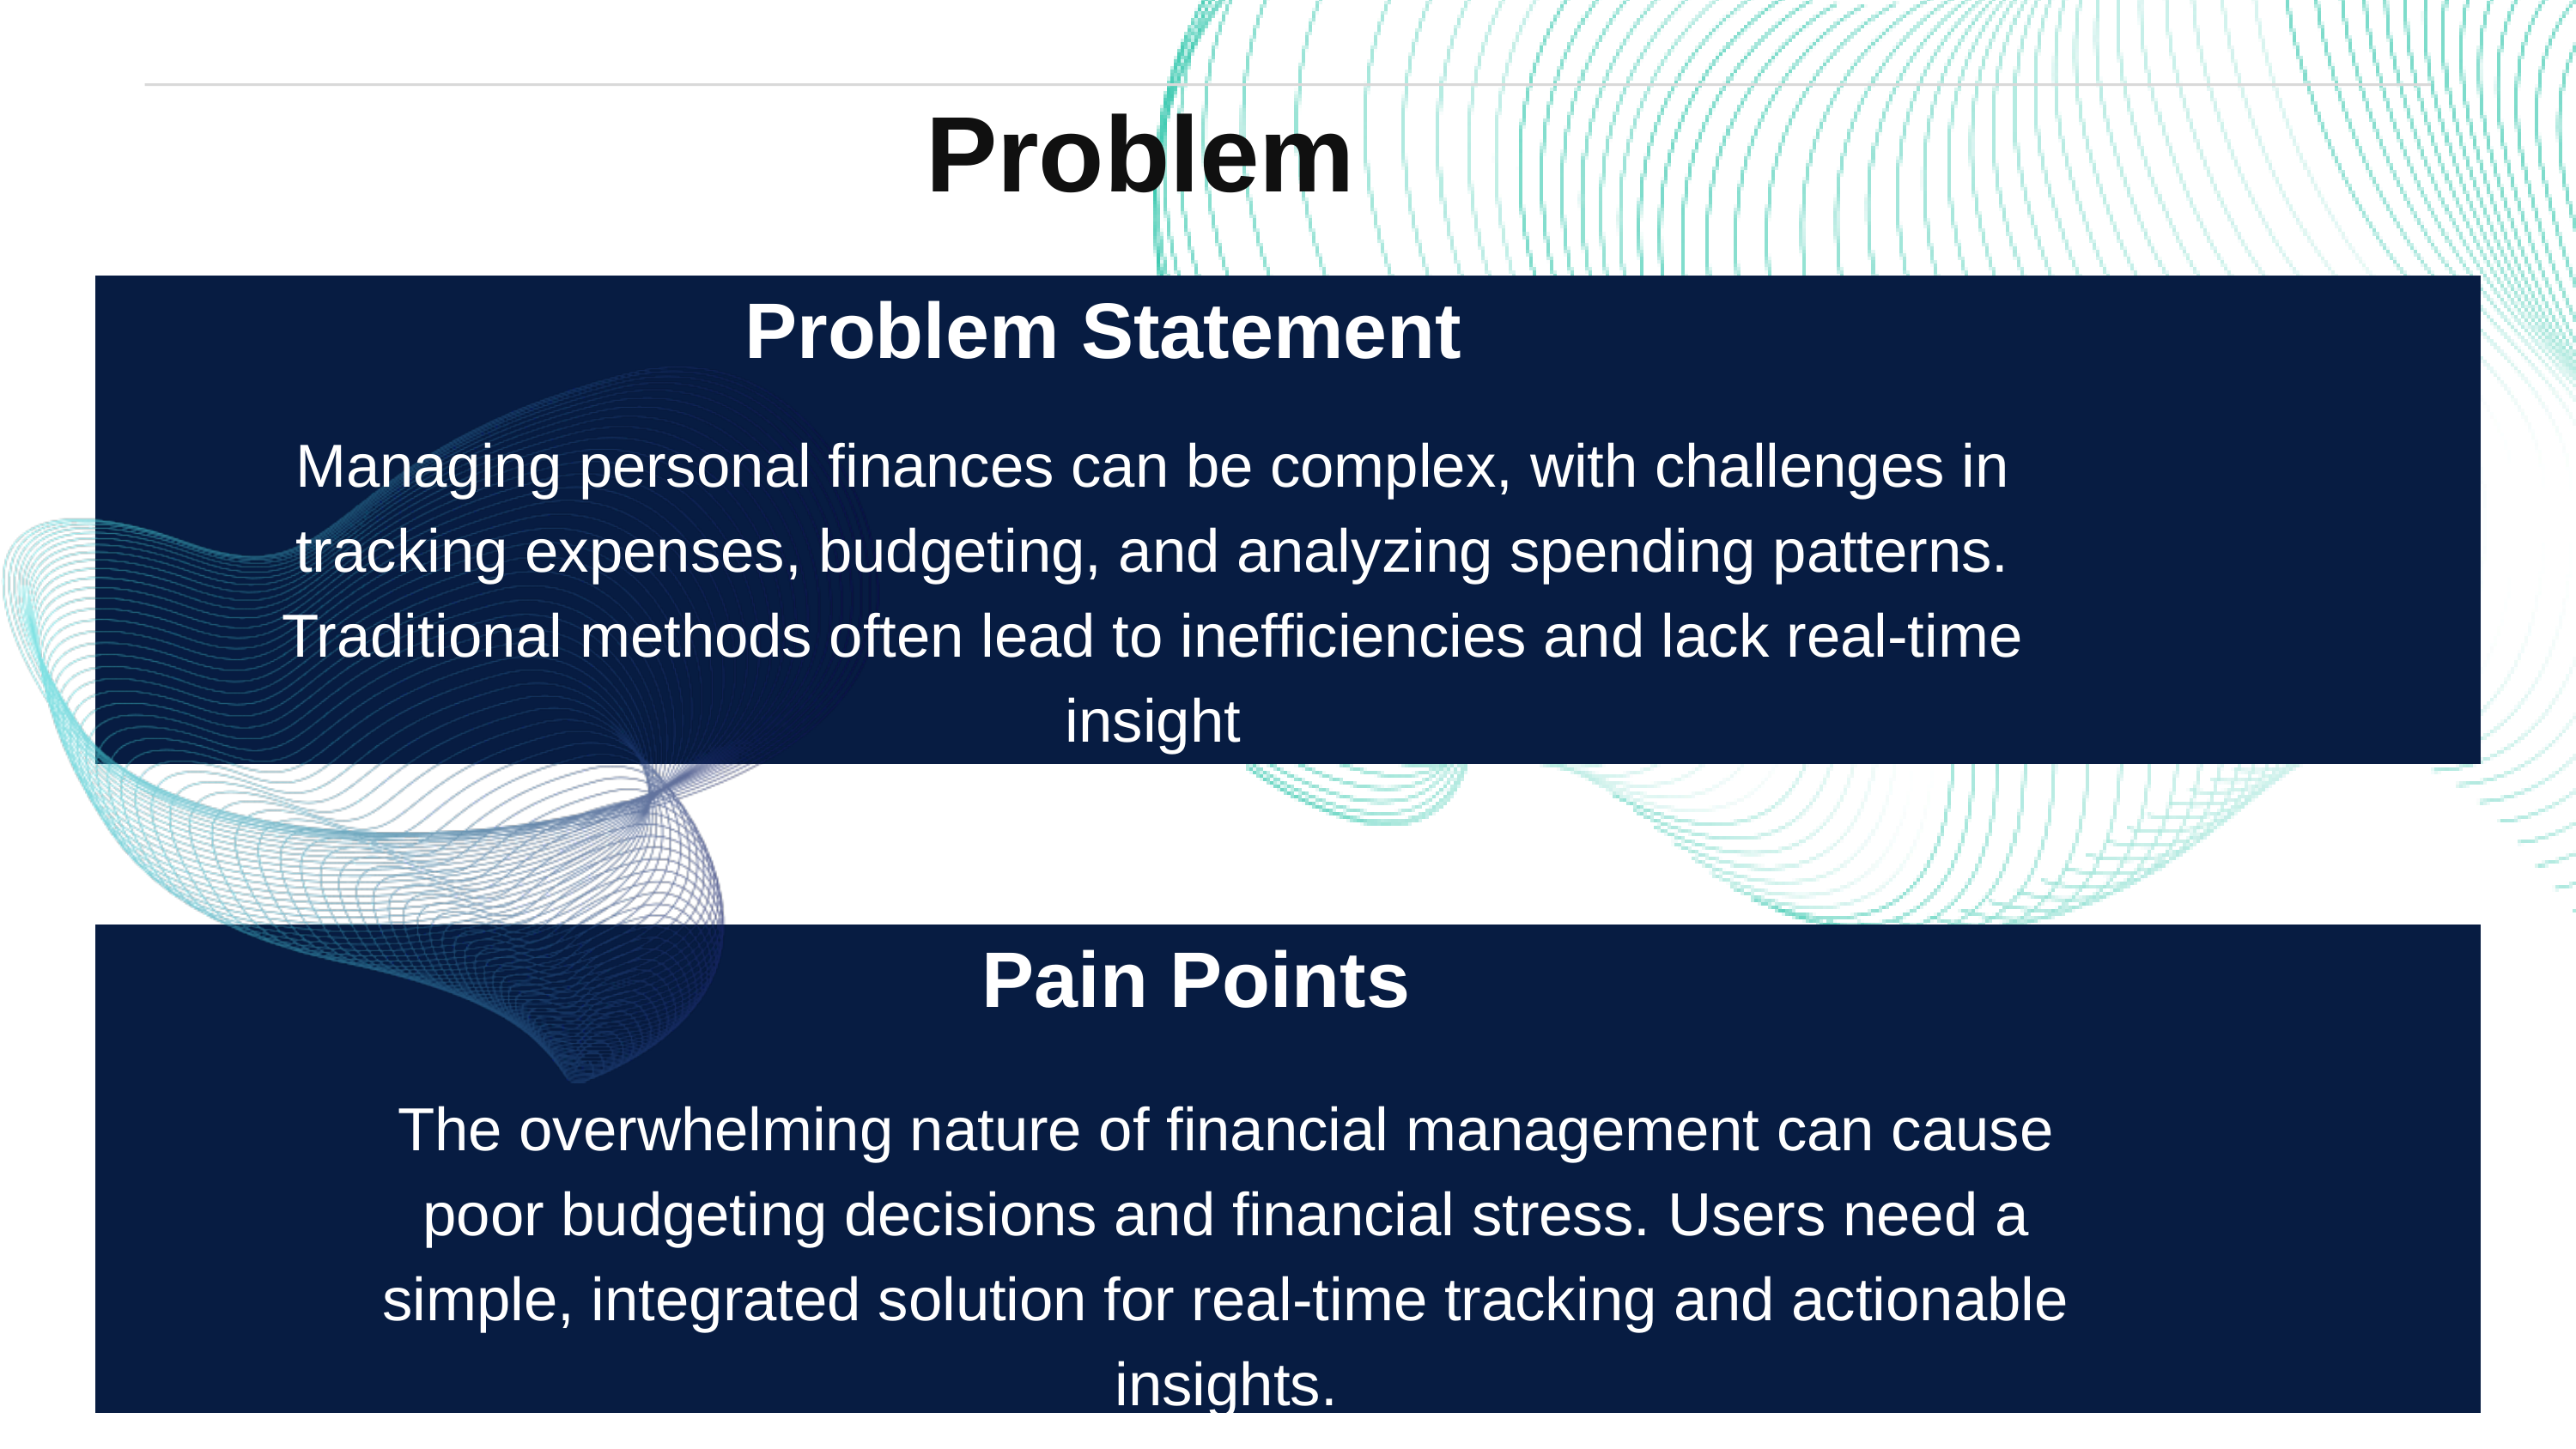

Problem
Problem Statement

Managing personal finances can be complex, with challenges in tracking expenses, budgeting, and analyzing spending patterns. Traditional methods often lead to inefficiencies and lack real-time insight
Pain Points
In the presentation session, the background can be filled with information that is arranged systematically and effectively concerning an interesting topic to be used as material for discussion at the opening of the presentation session.

The overwhelming nature of financial management can cause poor budgeting decisions and financial stress. Users need a simple, integrated solution for real-time tracking and actionable insights.